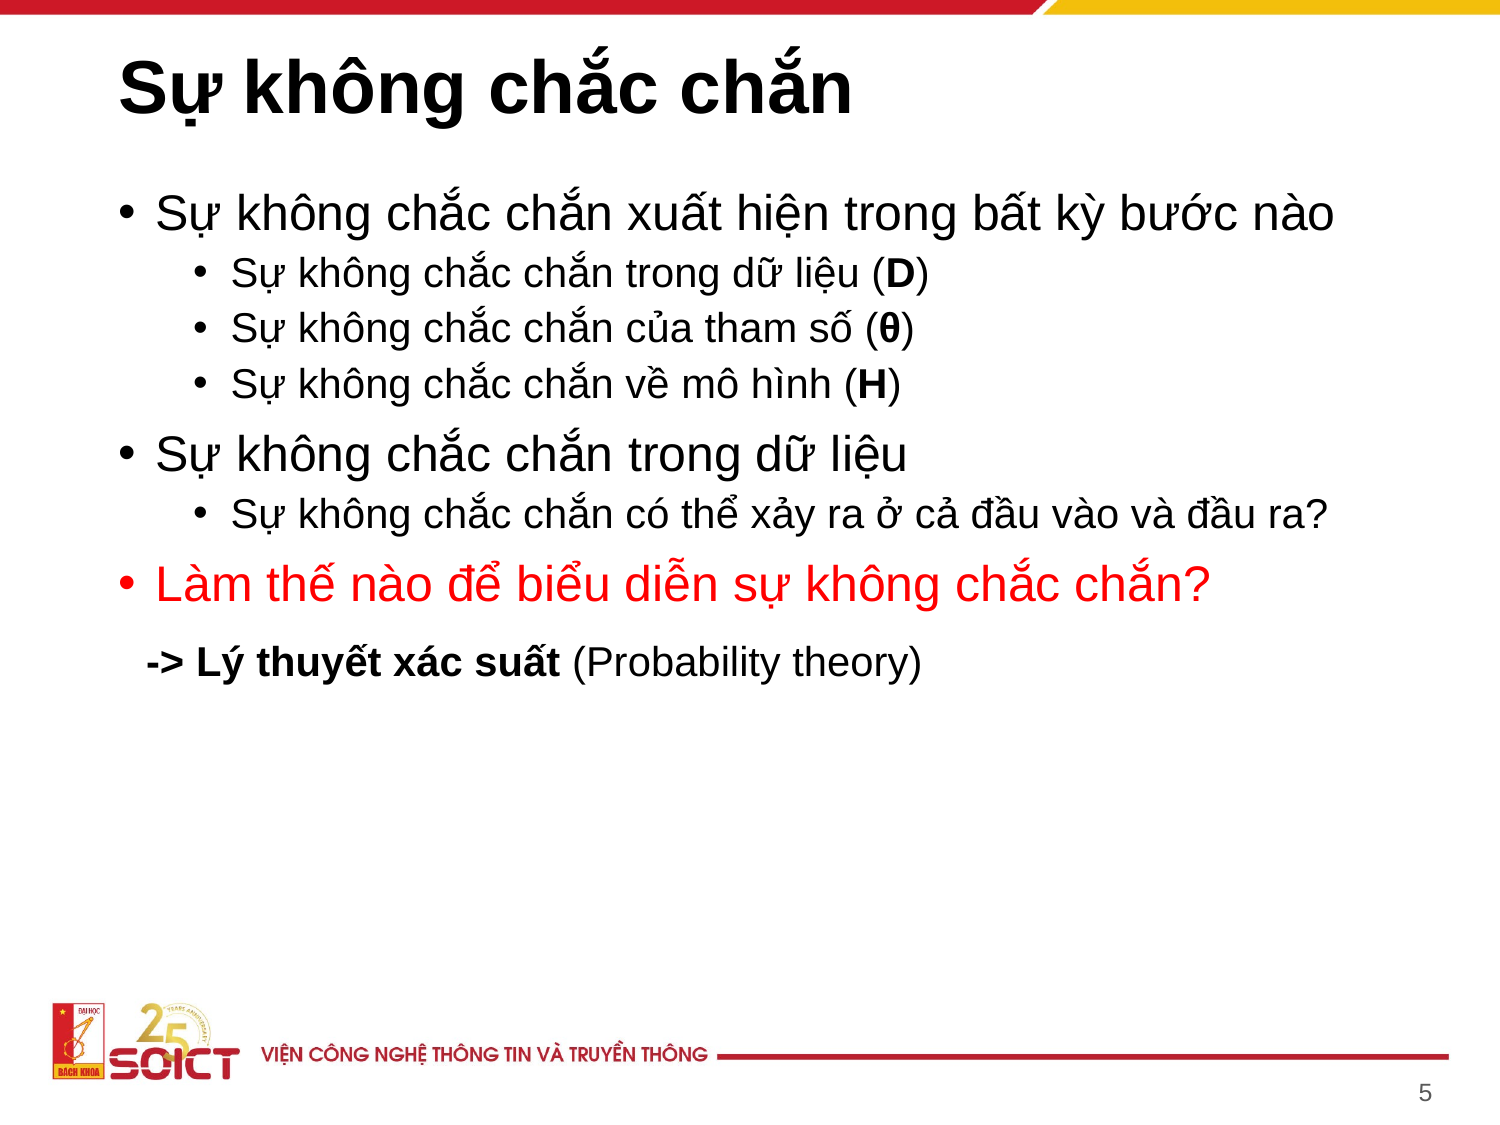

# Sự không chắc chắn
Sự không chắc chắn xuất hiện trong bất kỳ bước nào
Sự không chắc chắn trong dữ liệu (D)
Sự không chắc chắn của tham số (θ)
Sự không chắc chắn về mô hình (H)
Sự không chắc chắn trong dữ liệu
Sự không chắc chắn có thể xảy ra ở cả đầu vào và đầu ra?
Làm thế nào để biểu diễn sự không chắc chắn?
  -> Lý thuyết xác suất (Probability theory)
5